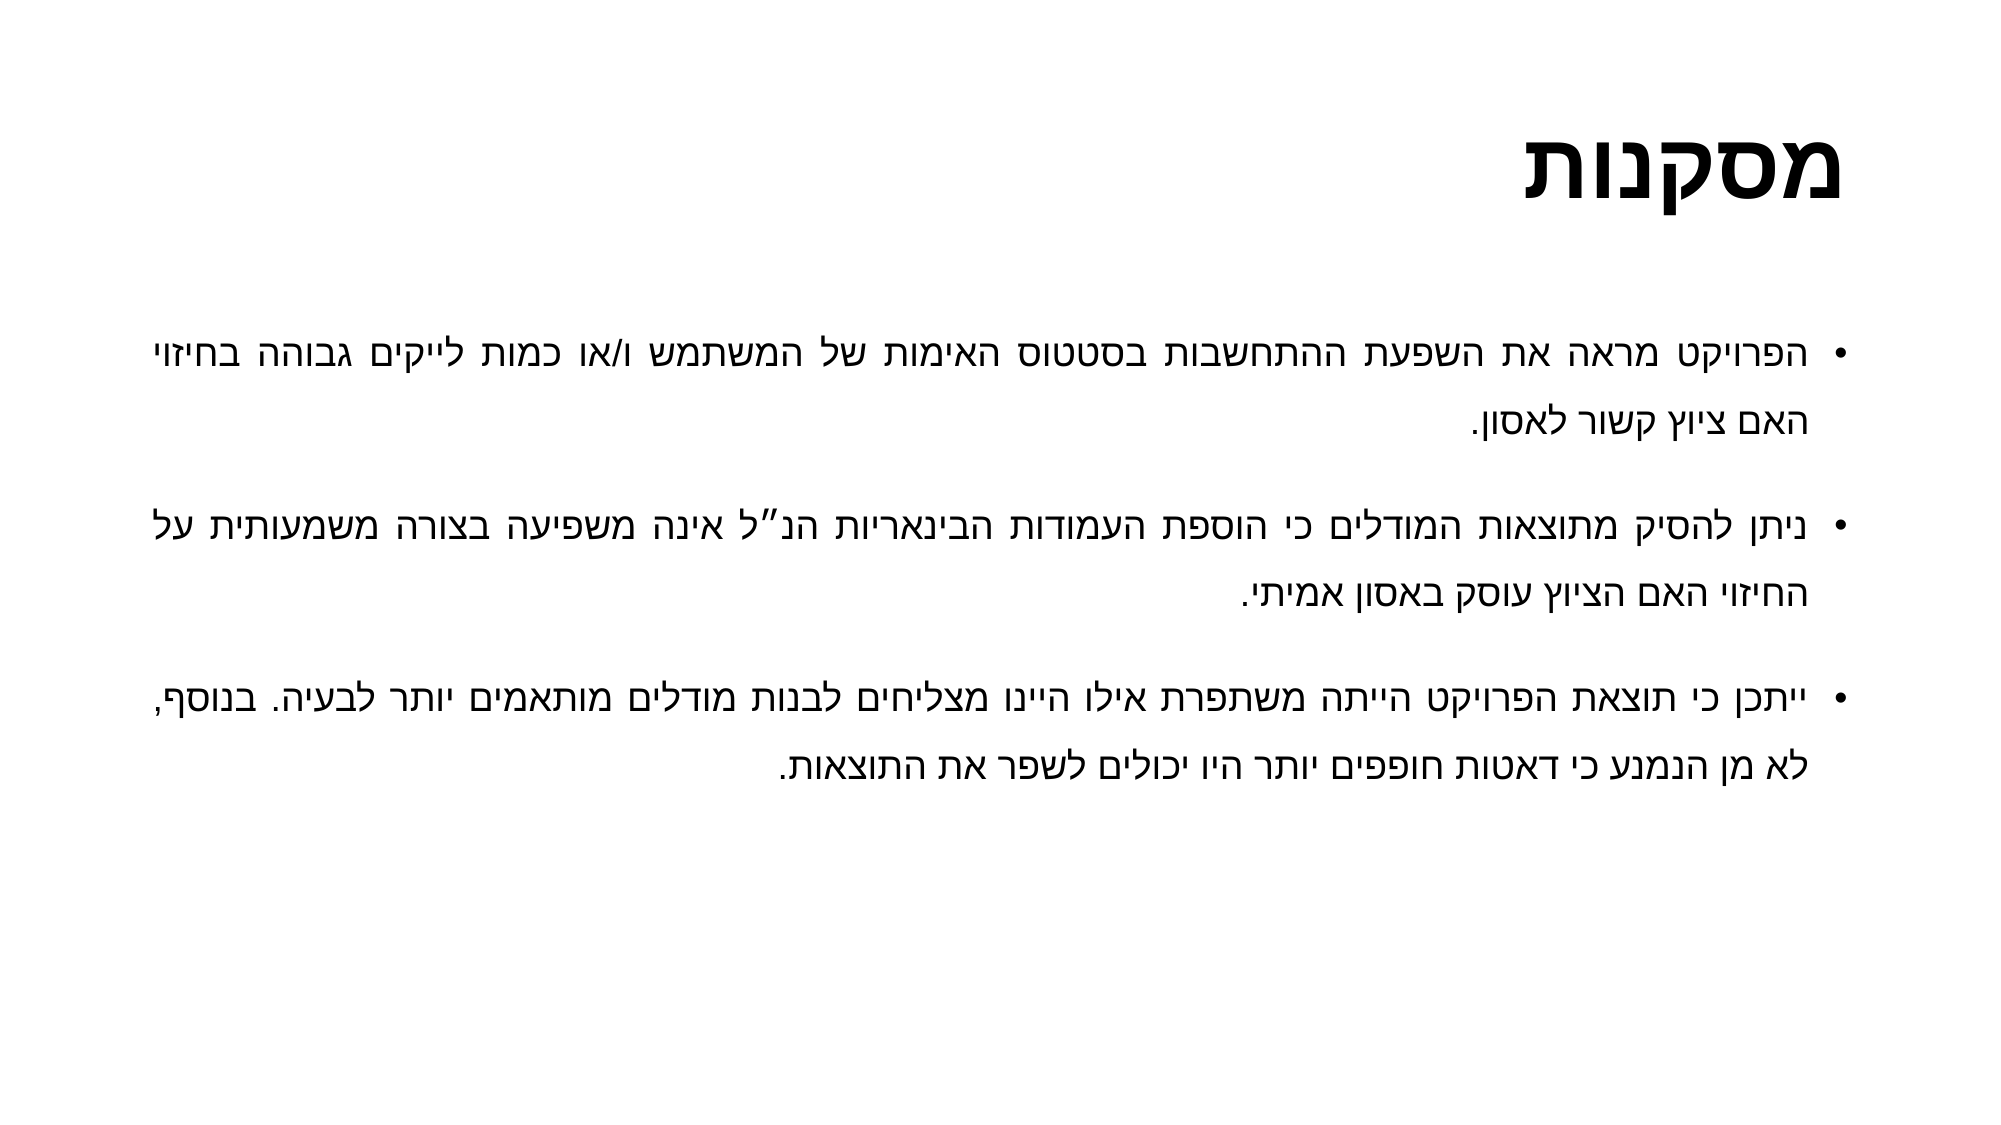

# מסקנות
הפרויקט מראה את השפעת ההתחשבות בסטטוס האימות של המשתמש ו/או כמות לייקים גבוהה בחיזוי האם ציוץ קשור לאסון.
ניתן להסיק מתוצאות המודלים כי הוספת העמודות הבינאריות הנ״ל אינה משפיעה בצורה משמעותית על החיזוי האם הציוץ עוסק באסון אמיתי.
ייתכן כי תוצאת הפרויקט הייתה משתפרת אילו היינו מצליחים לבנות מודלים מותאמים יותר לבעיה. בנוסף, לא מן הנמנע כי דאטות חופפים יותר היו יכולים לשפר את התוצאות.